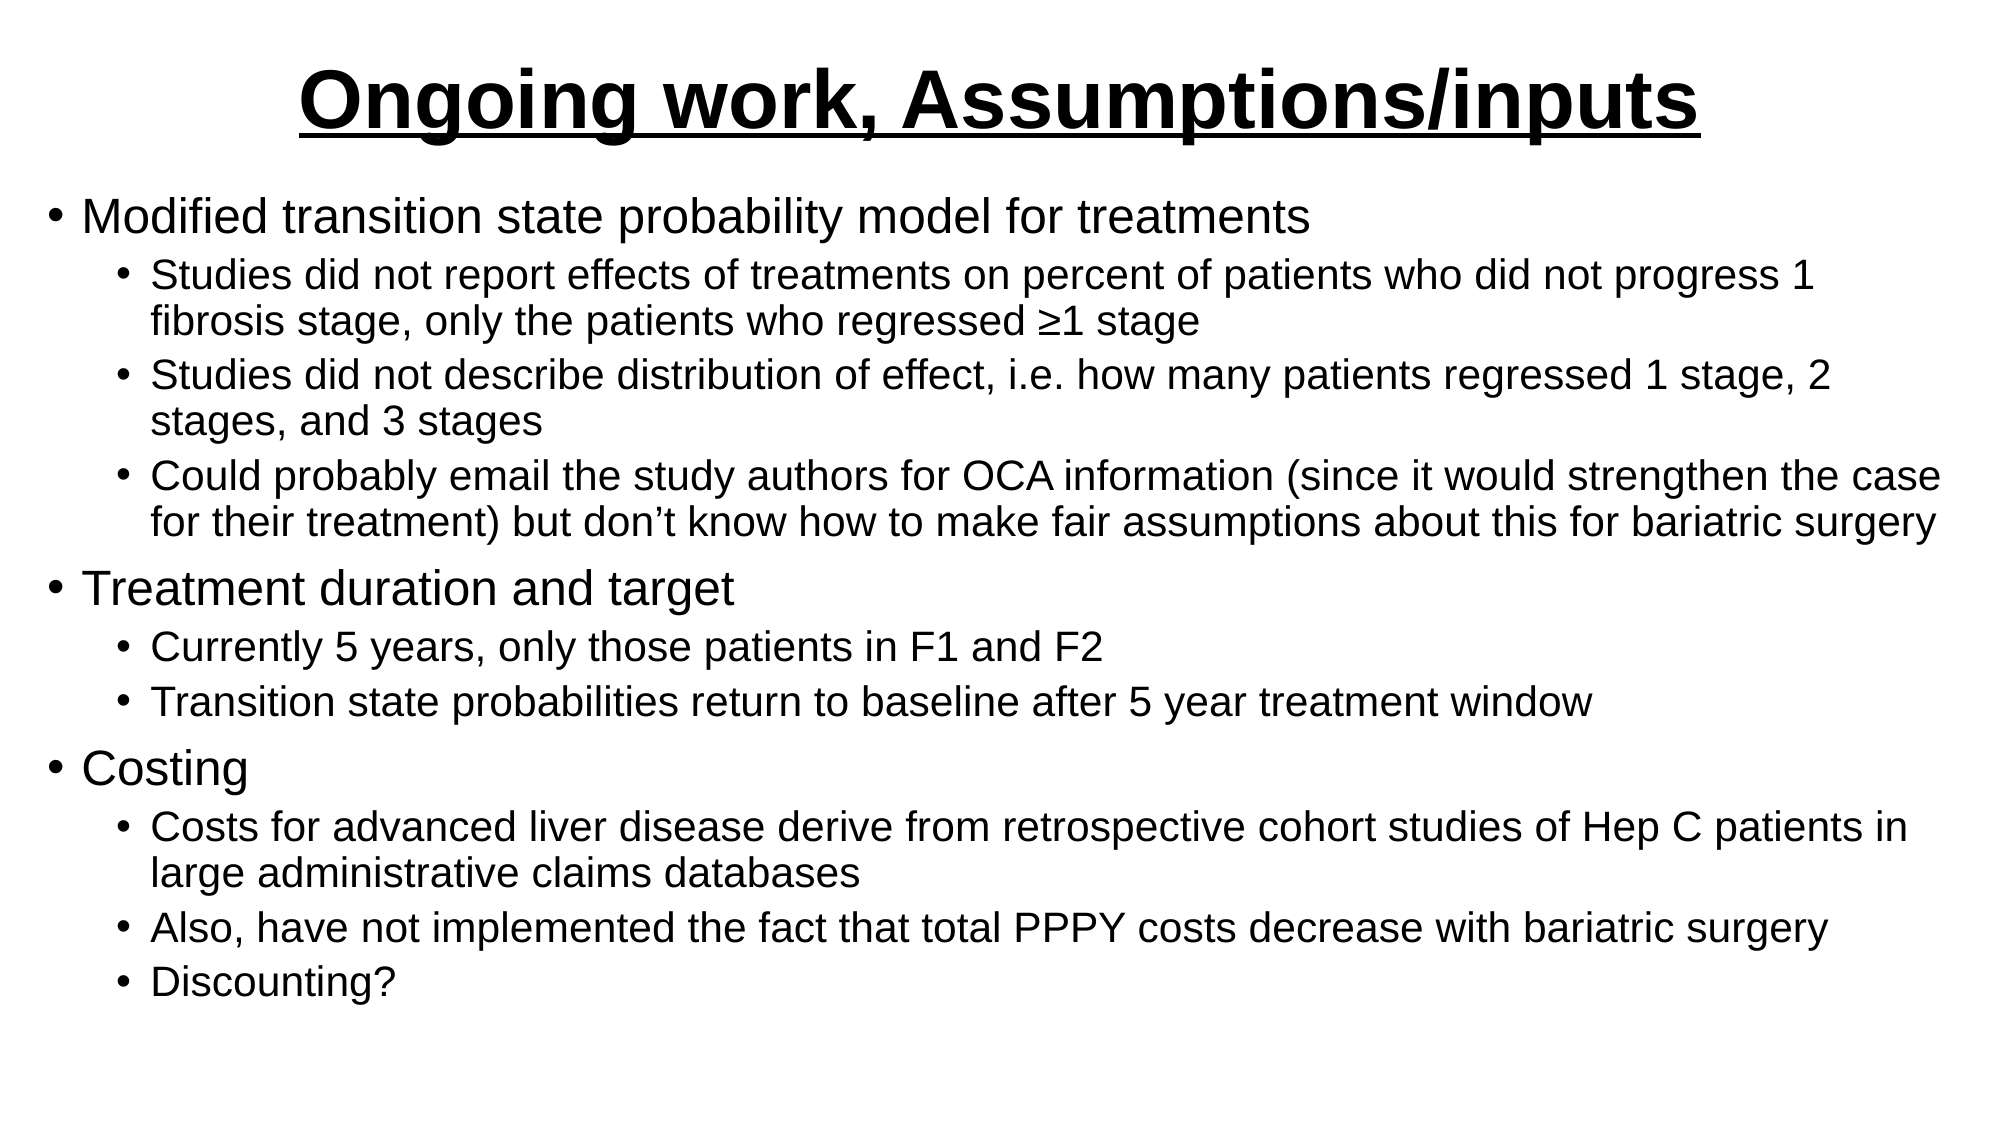

# Ongoing work, Assumptions/inputs
Modified transition state probability model for treatments
Studies did not report effects of treatments on percent of patients who did not progress 1 fibrosis stage, only the patients who regressed ≥1 stage
Studies did not describe distribution of effect, i.e. how many patients regressed 1 stage, 2 stages, and 3 stages
Could probably email the study authors for OCA information (since it would strengthen the case for their treatment) but don’t know how to make fair assumptions about this for bariatric surgery
Treatment duration and target
Currently 5 years, only those patients in F1 and F2
Transition state probabilities return to baseline after 5 year treatment window
Costing
Costs for advanced liver disease derive from retrospective cohort studies of Hep C patients in large administrative claims databases
Also, have not implemented the fact that total PPPY costs decrease with bariatric surgery
Discounting?